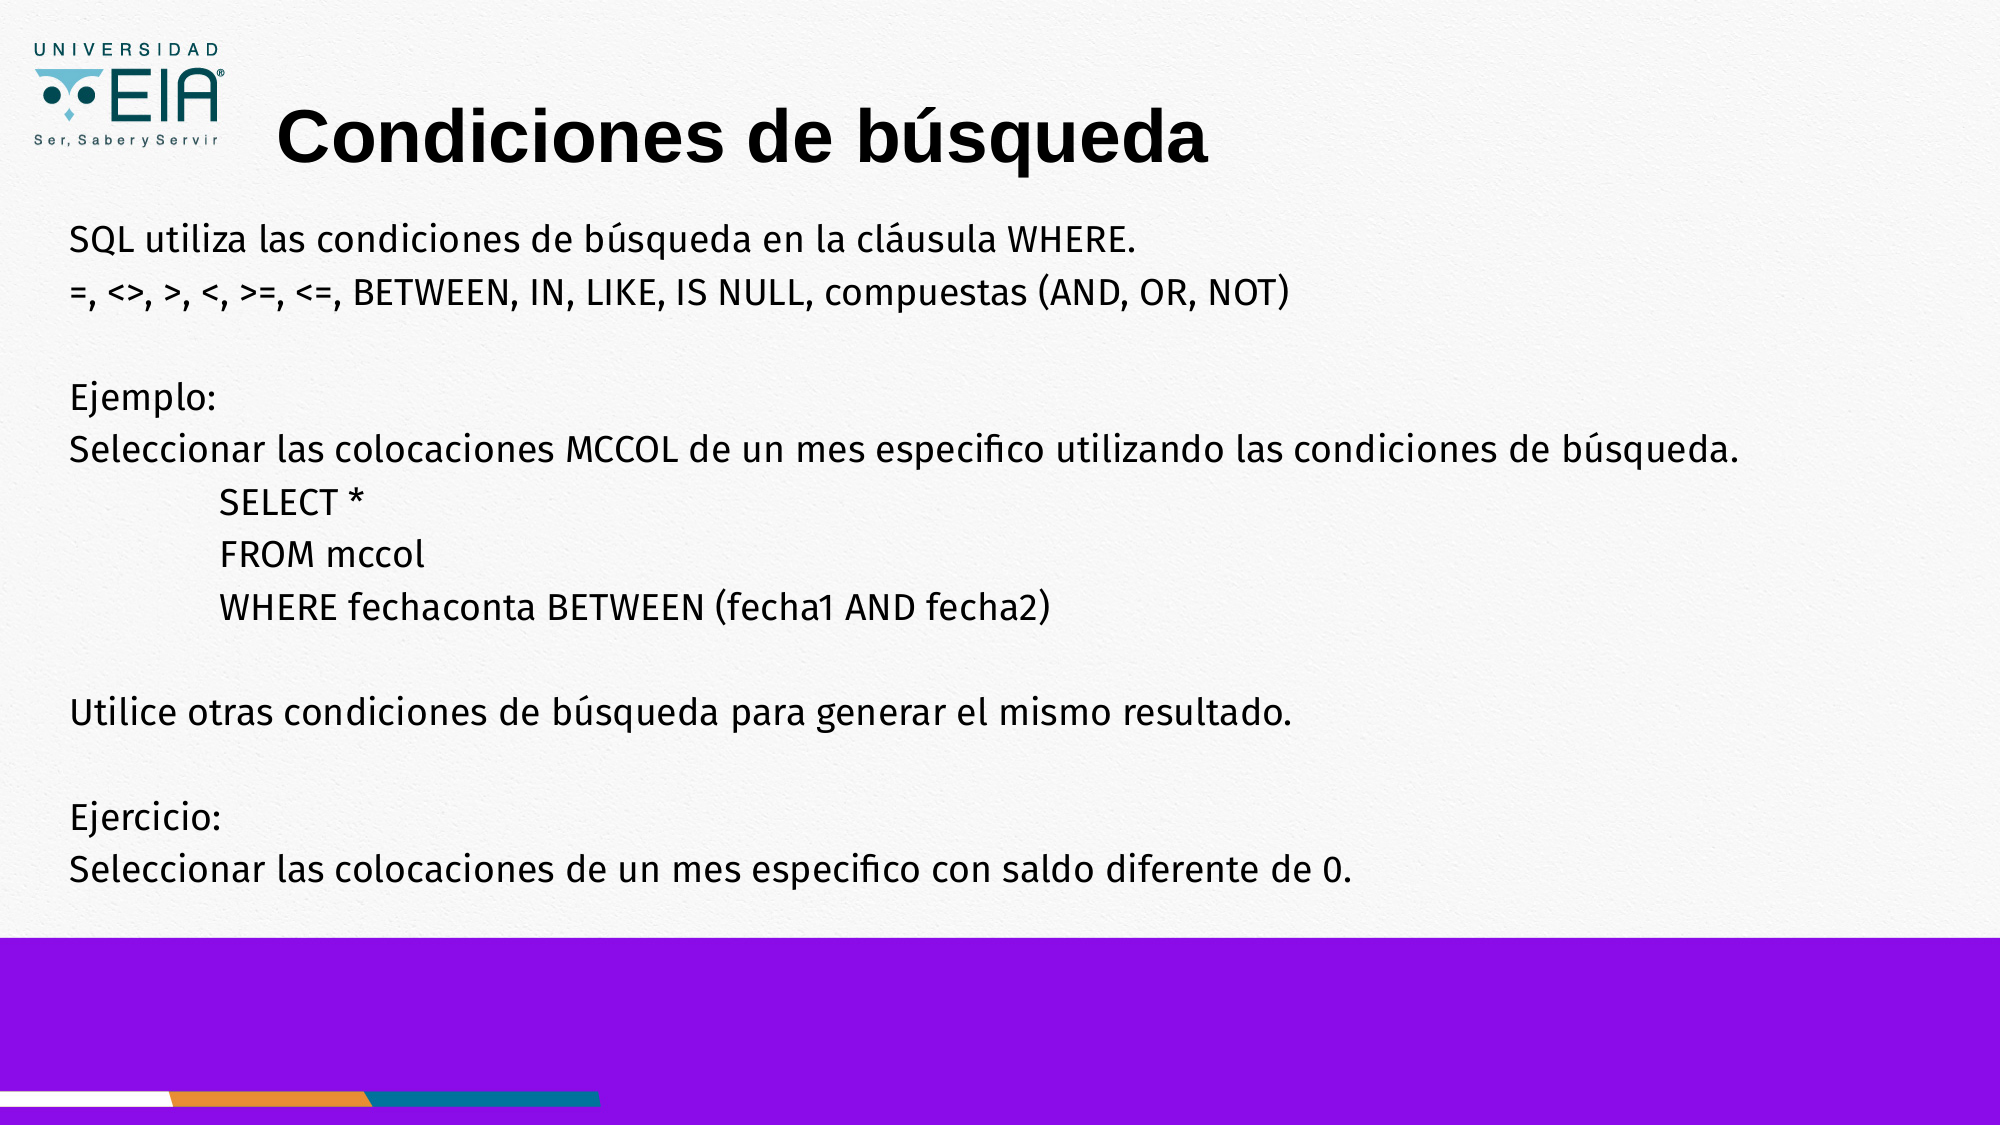

# Condiciones de búsqueda
SQL utiliza las condiciones de búsqueda en la cláusula WHERE.
=, <>, >, <, >=, <=, BETWEEN, IN, LIKE, IS NULL, compuestas (AND, OR, NOT)

Ejemplo:
Seleccionar las colocaciones MCCOL de un mes especifico utilizando las condiciones de búsqueda.
	SELECT *
	FROM mccol
	WHERE fechaconta BETWEEN (fecha1 AND fecha2)

Utilice otras condiciones de búsqueda para generar el mismo resultado.

Ejercicio:
Seleccionar las colocaciones de un mes especifico con saldo diferente de 0.